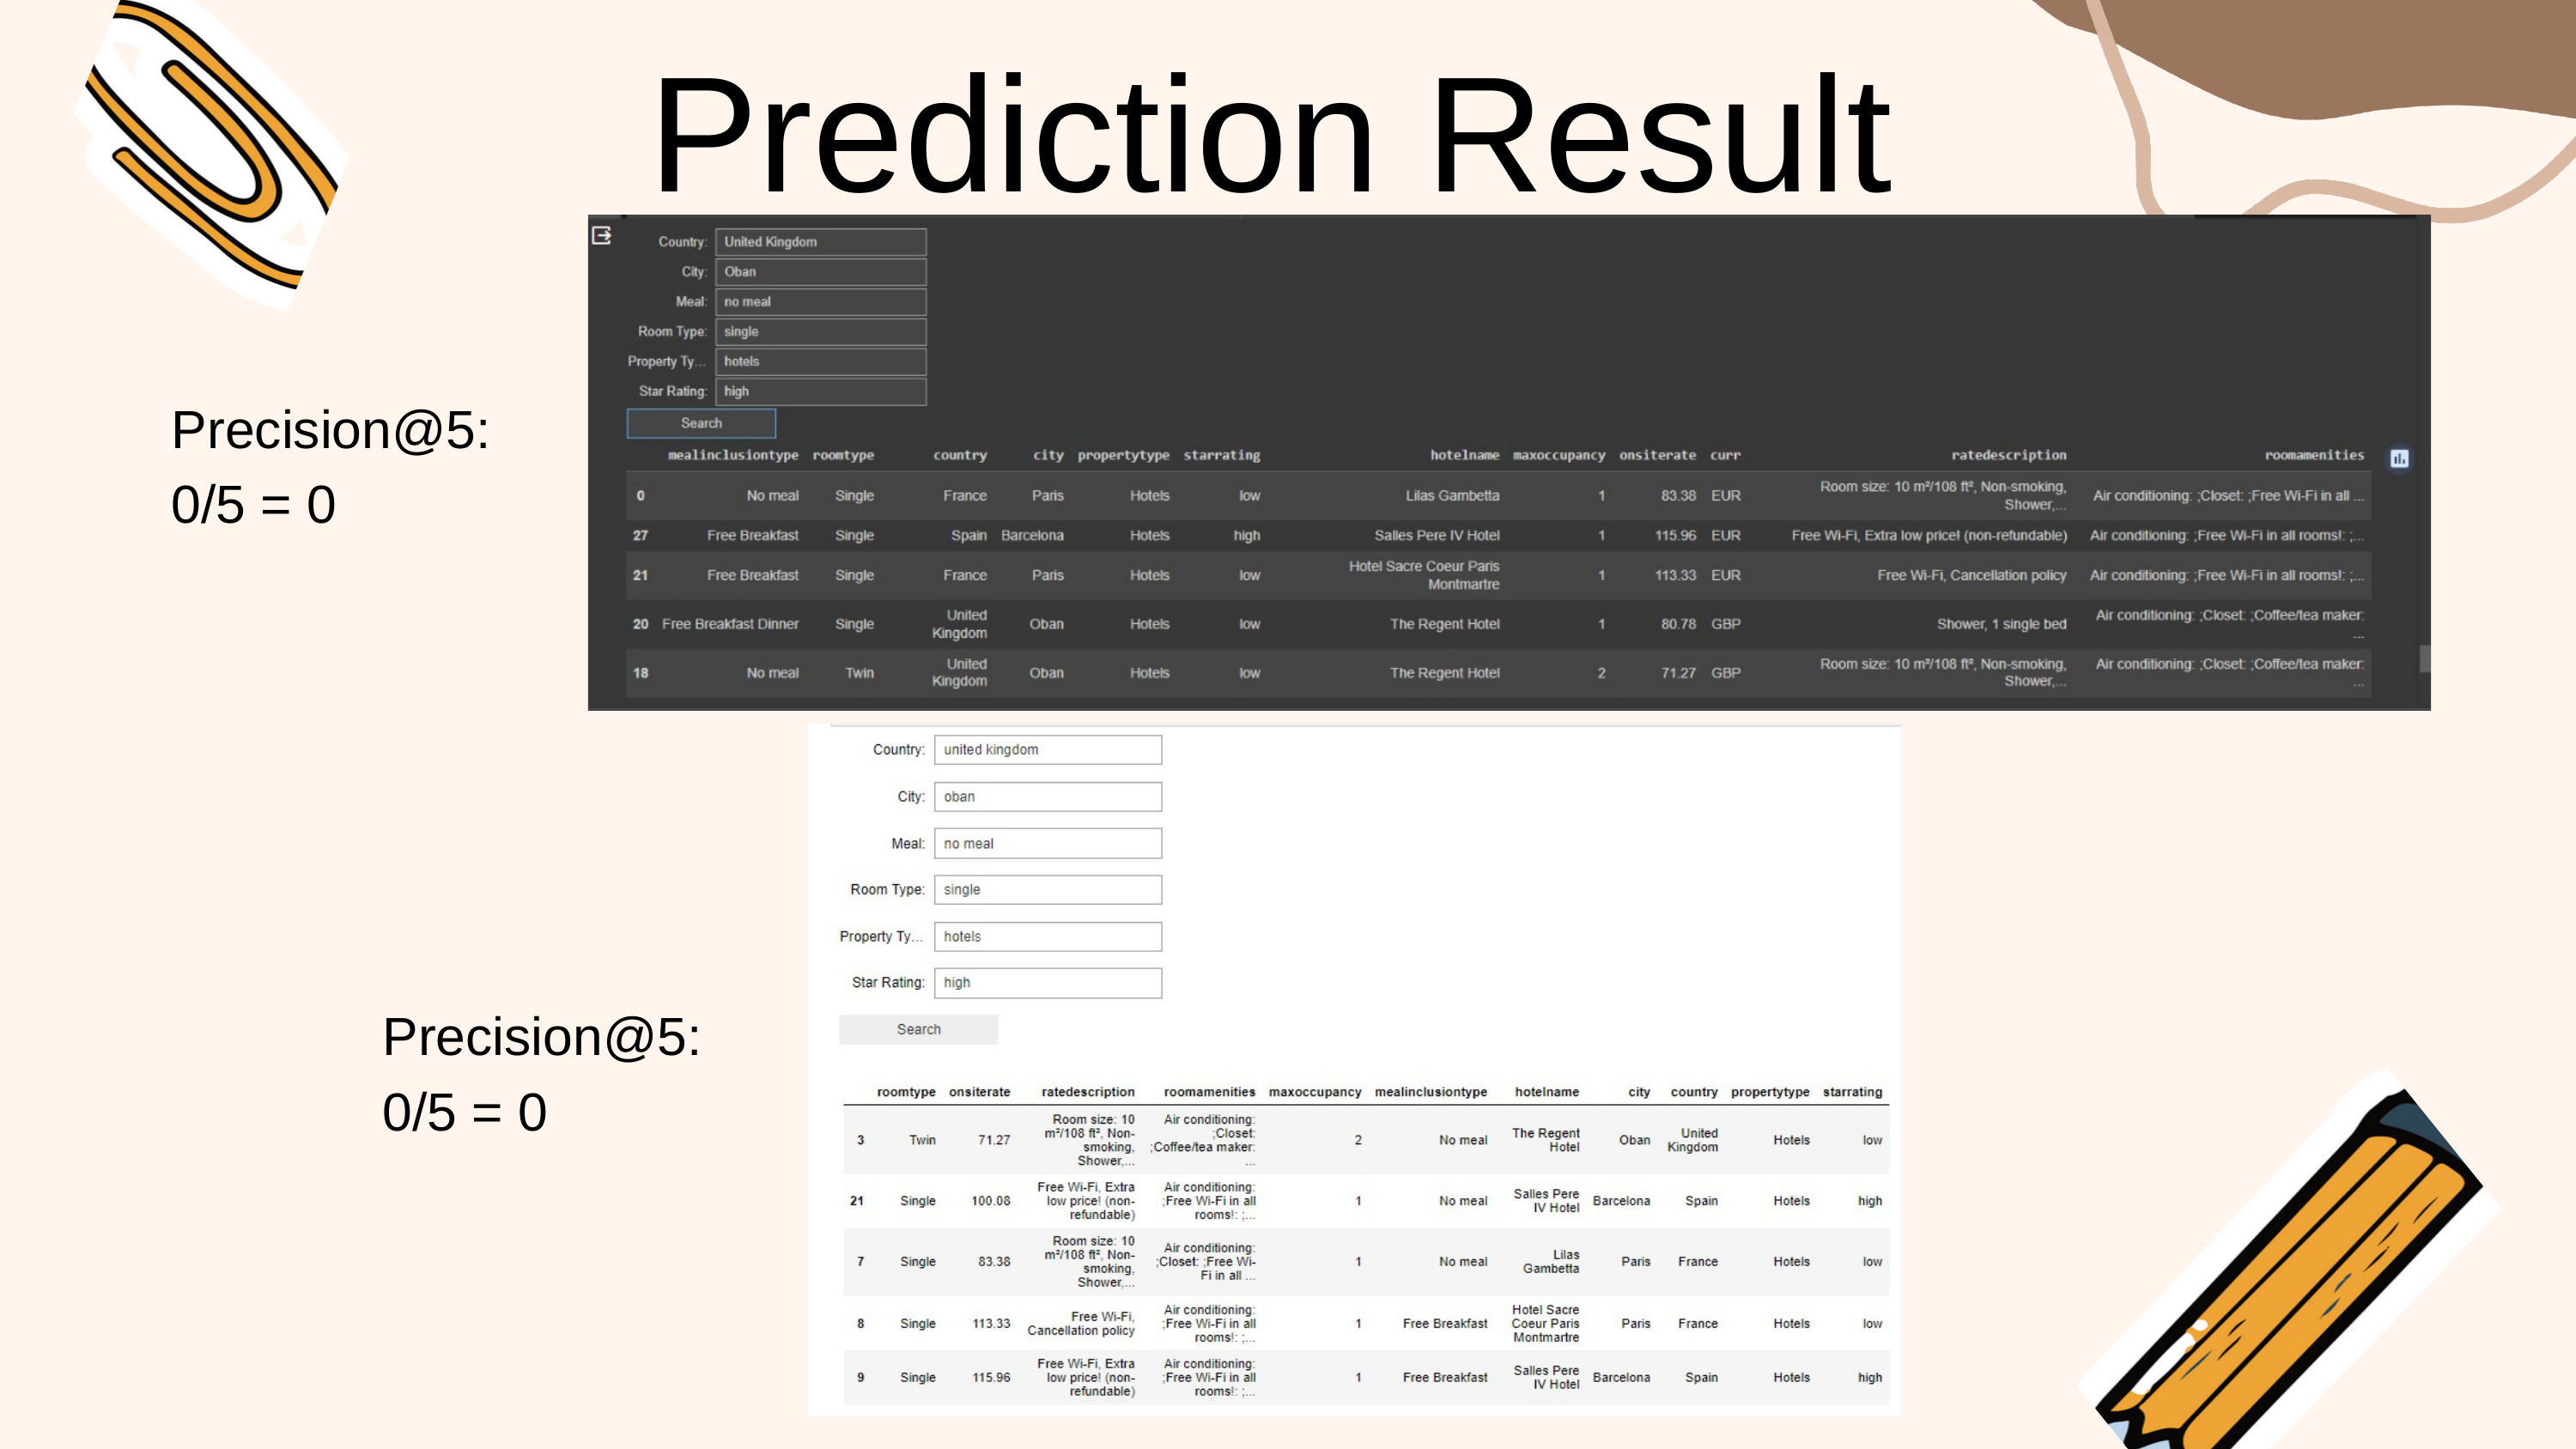

Prediction Result

Precision@5:
0/5 = 0

Precision@5:
0/5 = 0